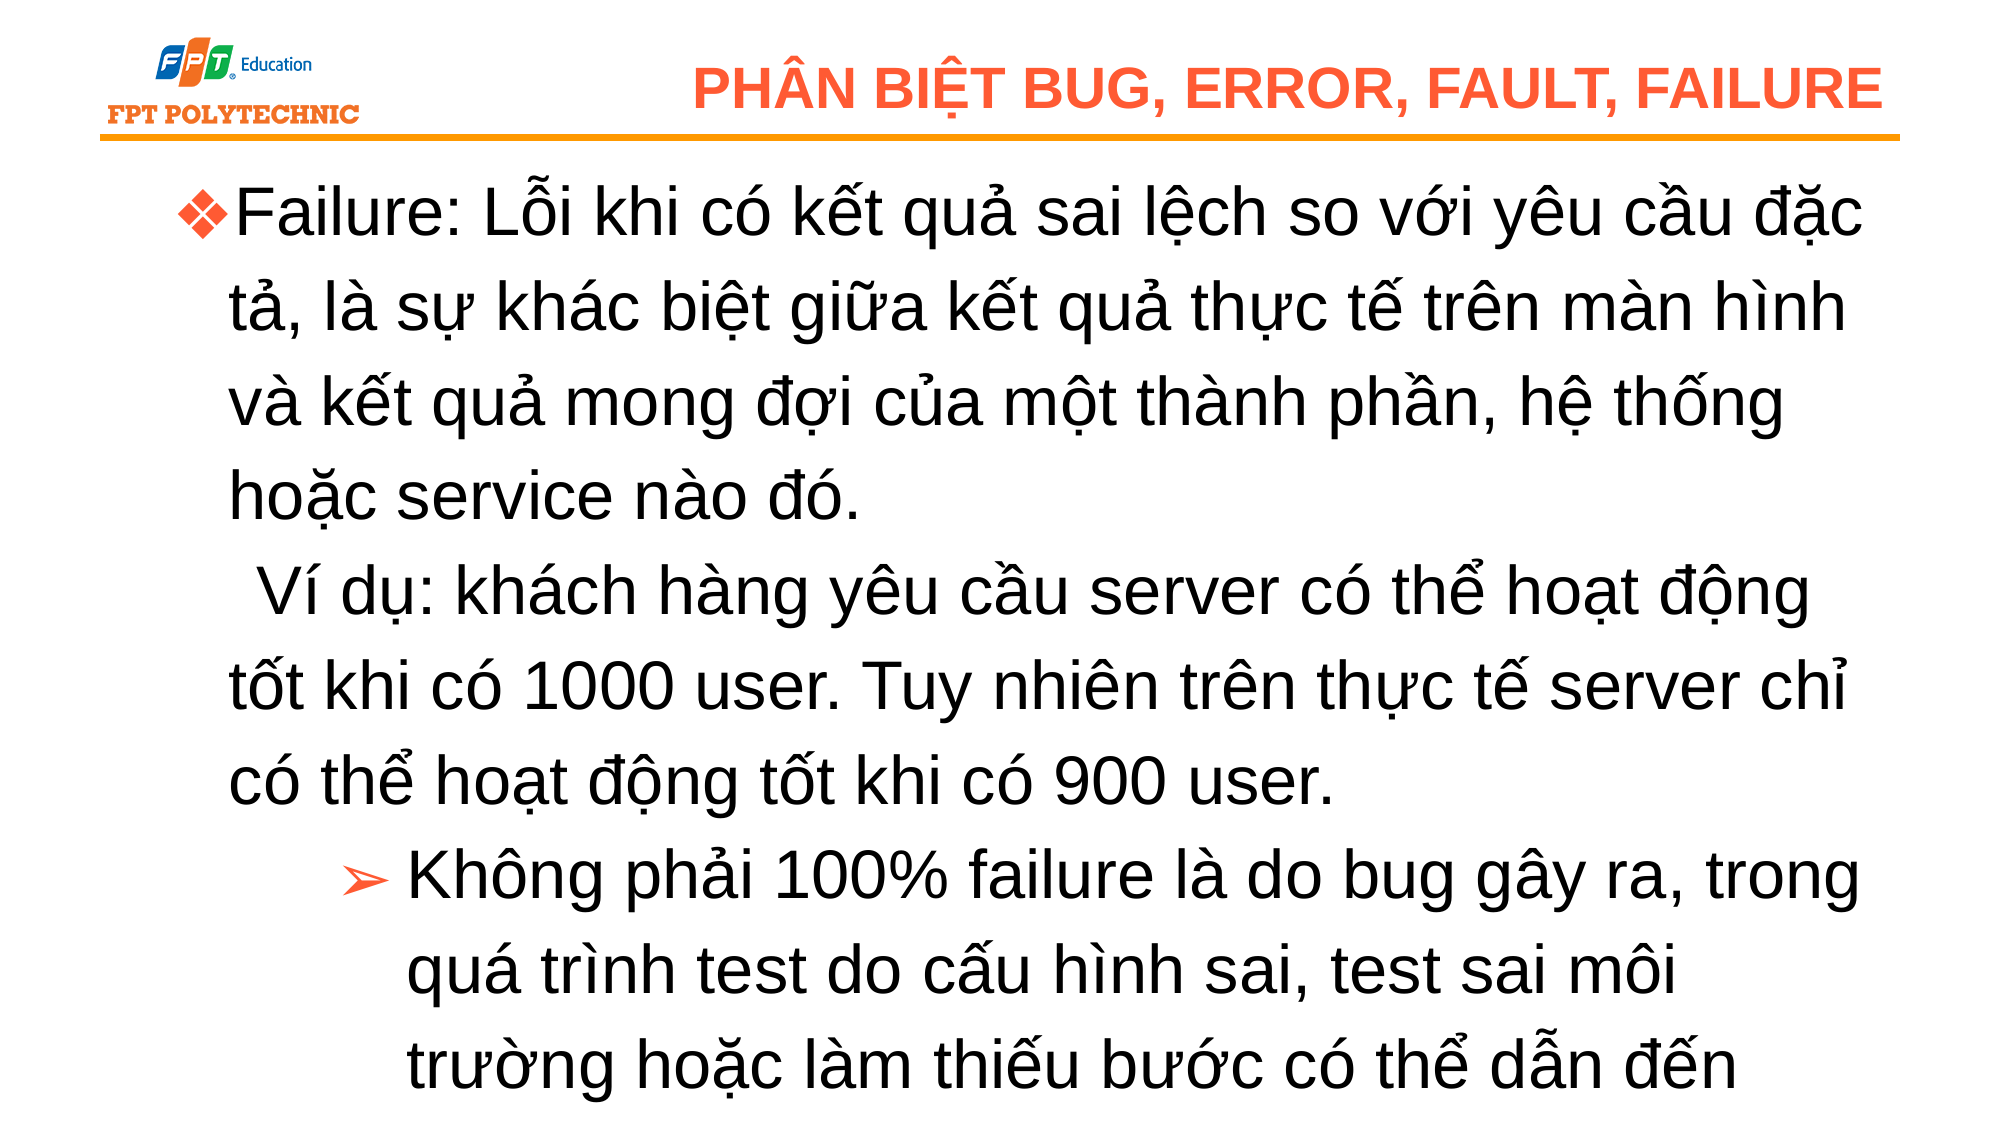

# phân biệt bug, error, fault, failure
Failure: Lỗi khi có kết quả sai lệch so với yêu cầu đặc tả, là sự khác biệt giữa kết quả thực tế trên màn hình và kết quả mong đợi của một thành phần, hệ thống hoặc service nào đó.
Ví dụ: khách hàng yêu cầu server có thể hoạt động tốt khi có 1000 user. Tuy nhiên trên thực tế server chỉ có thể hoạt động tốt khi có 900 user.
Không phải 100% failure là do bug gây ra, trong quá trình test do cấu hình sai, test sai môi trường hoặc làm thiếu bước có thể dẫn đến failure.